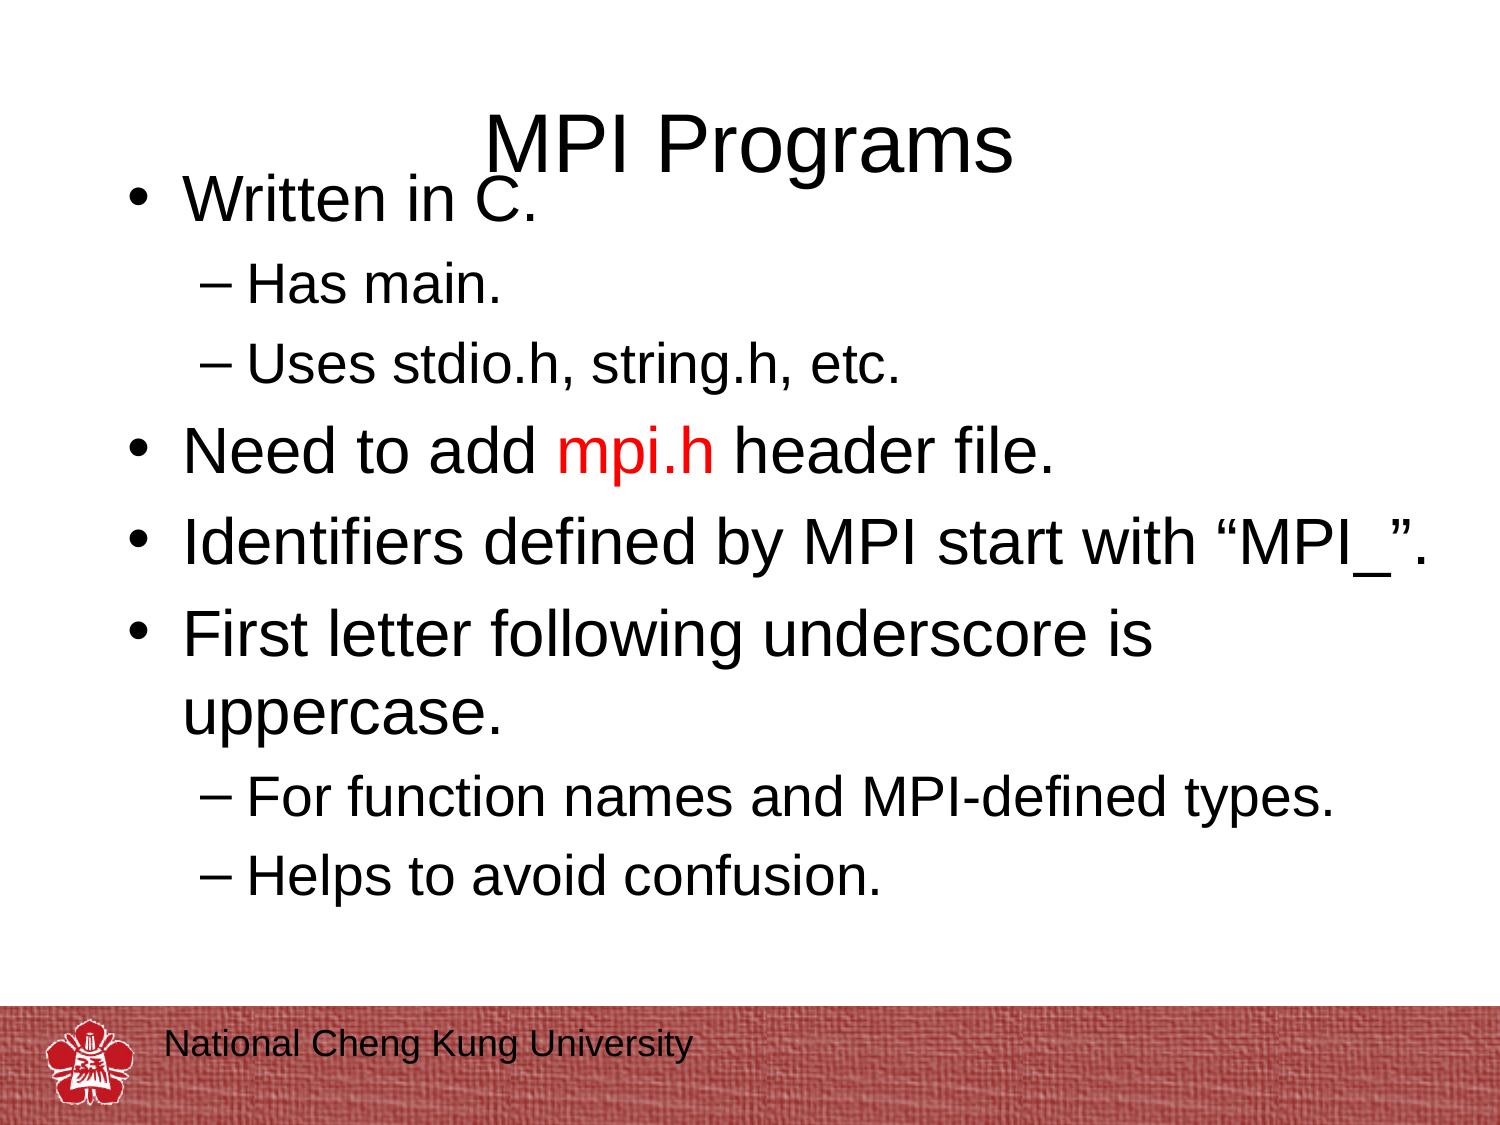

# MPI Programs
Written in C.
Has main.
Uses stdio.h, string.h, etc.
Need to add mpi.h header file.
Identifiers defined by MPI start with “MPI_”.
First letter following underscore is uppercase.
For function names and MPI-defined types.
Helps to avoid confusion.